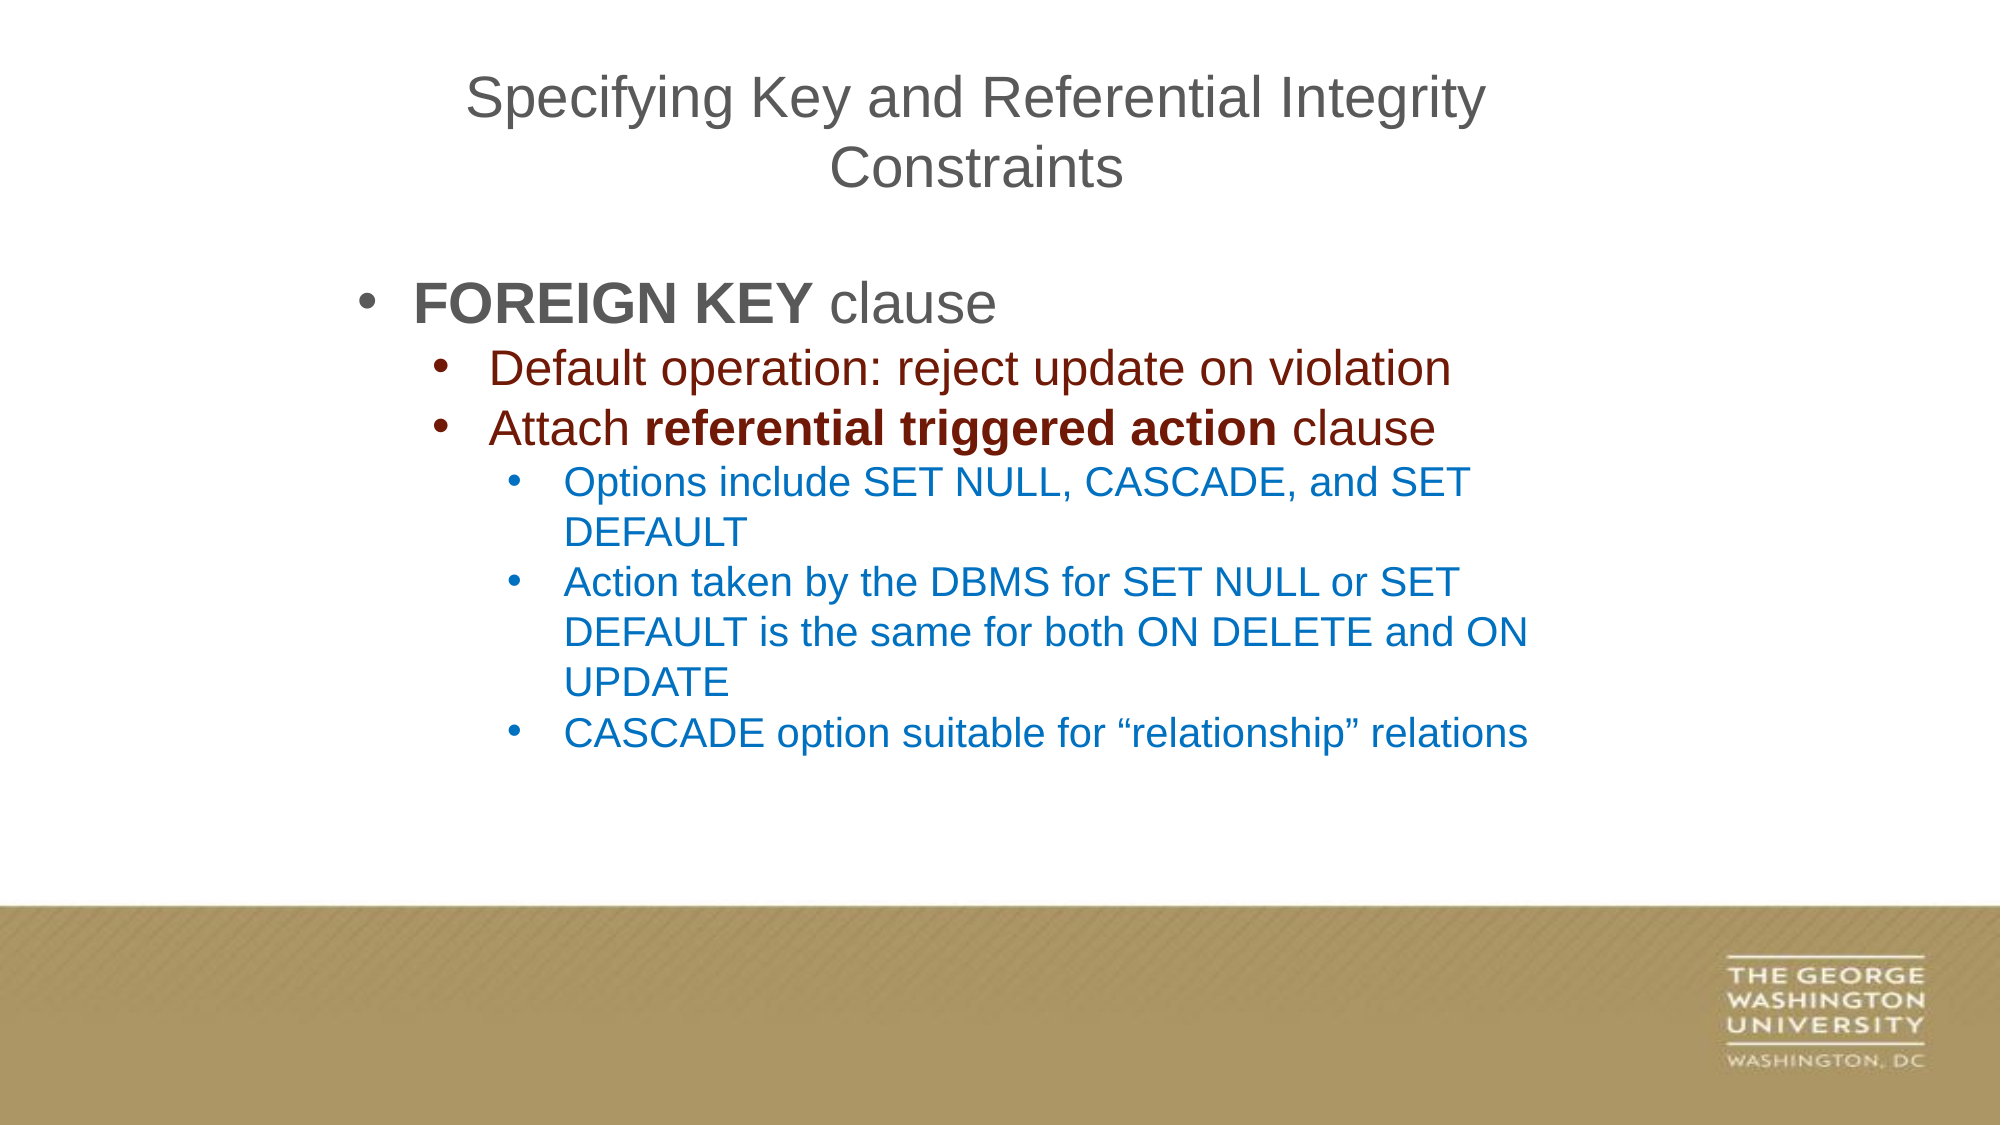

Specifying Key and Referential Integrity Constraints
FOREIGN KEY clause
Default operation: reject update on violation
Attach referential triggered action clause
Options include SET NULL, CASCADE, and SET DEFAULT
Action taken by the DBMS for SET NULL or SET DEFAULT is the same for both ON DELETE and ON UPDATE
CASCADE option suitable for “relationship” relations